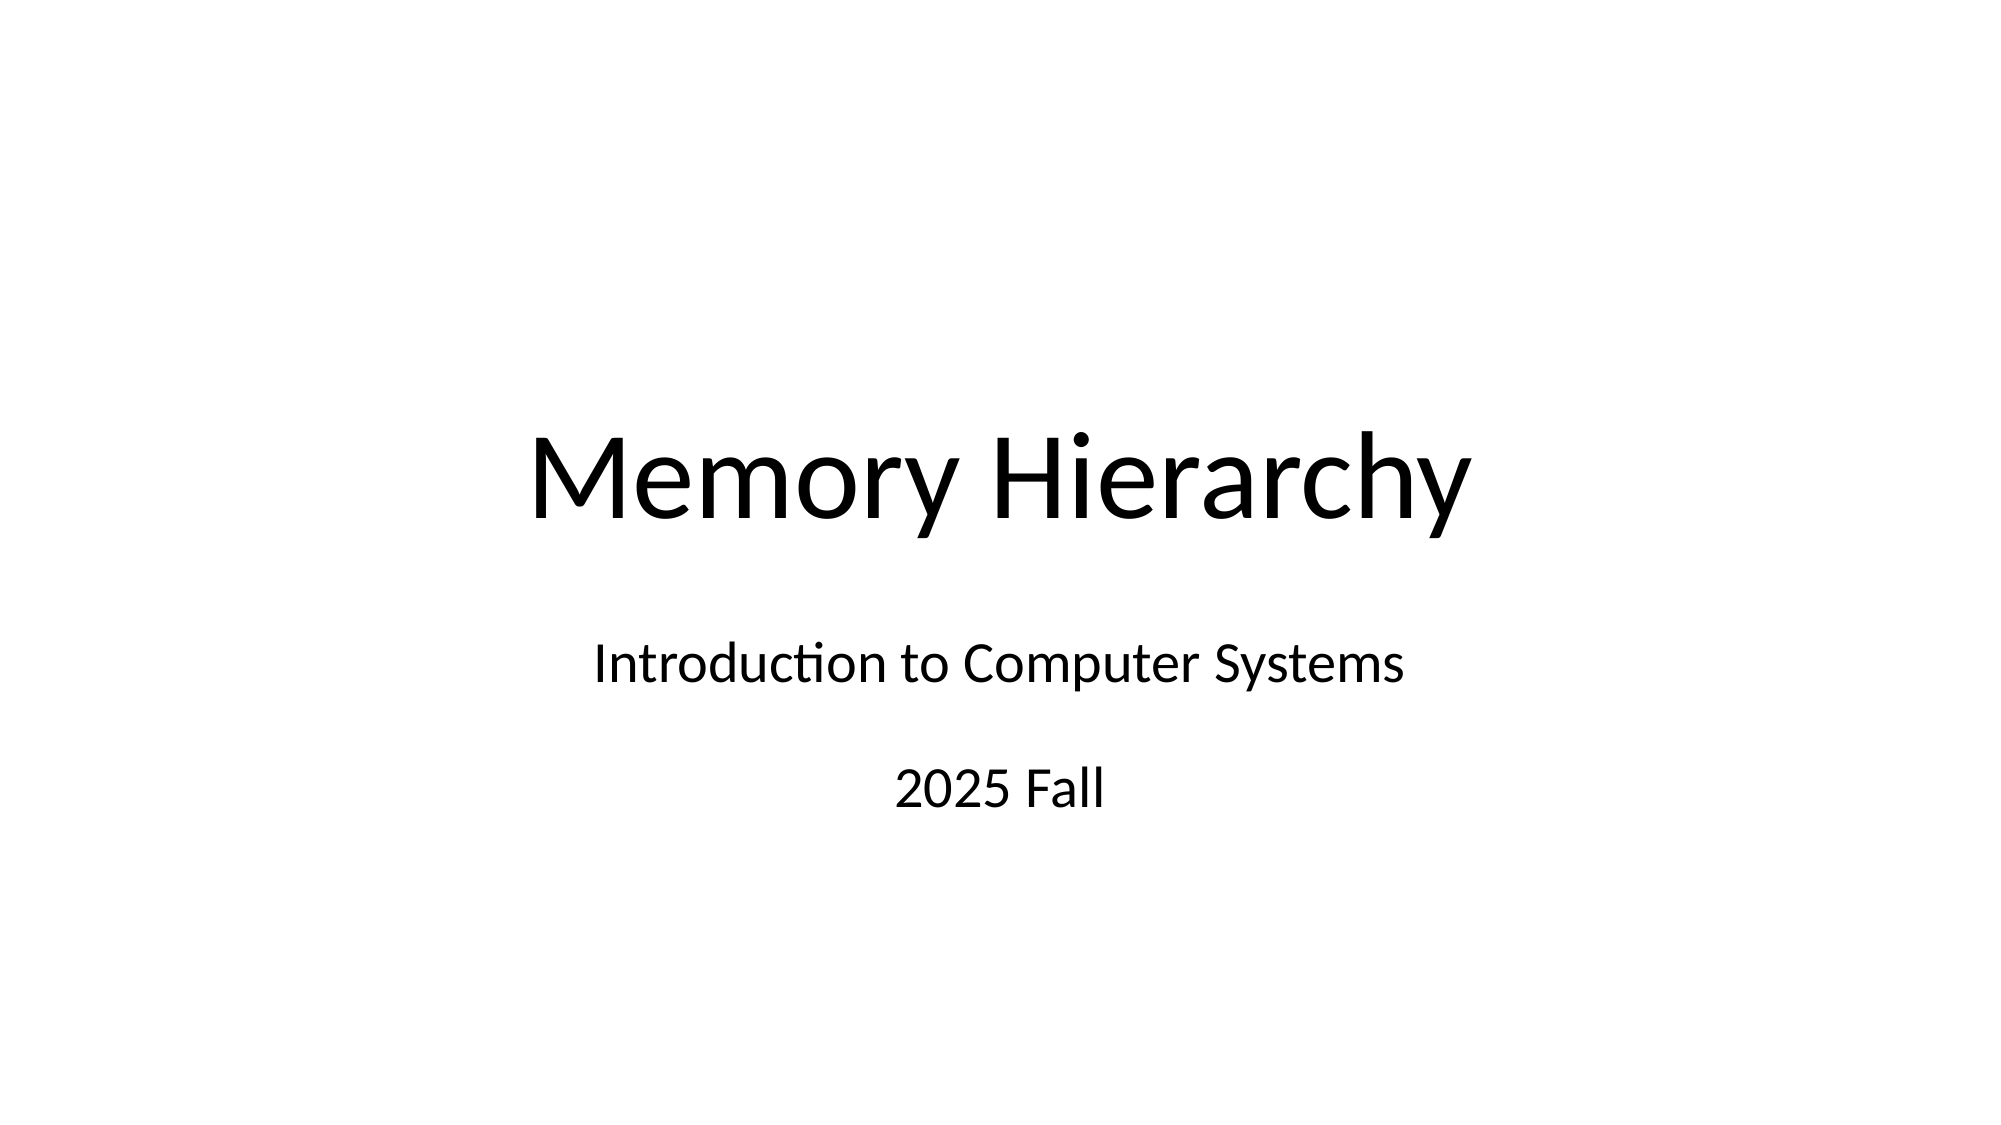

# Memory Hierarchy
Introduction to Computer Systems
2025 Fall